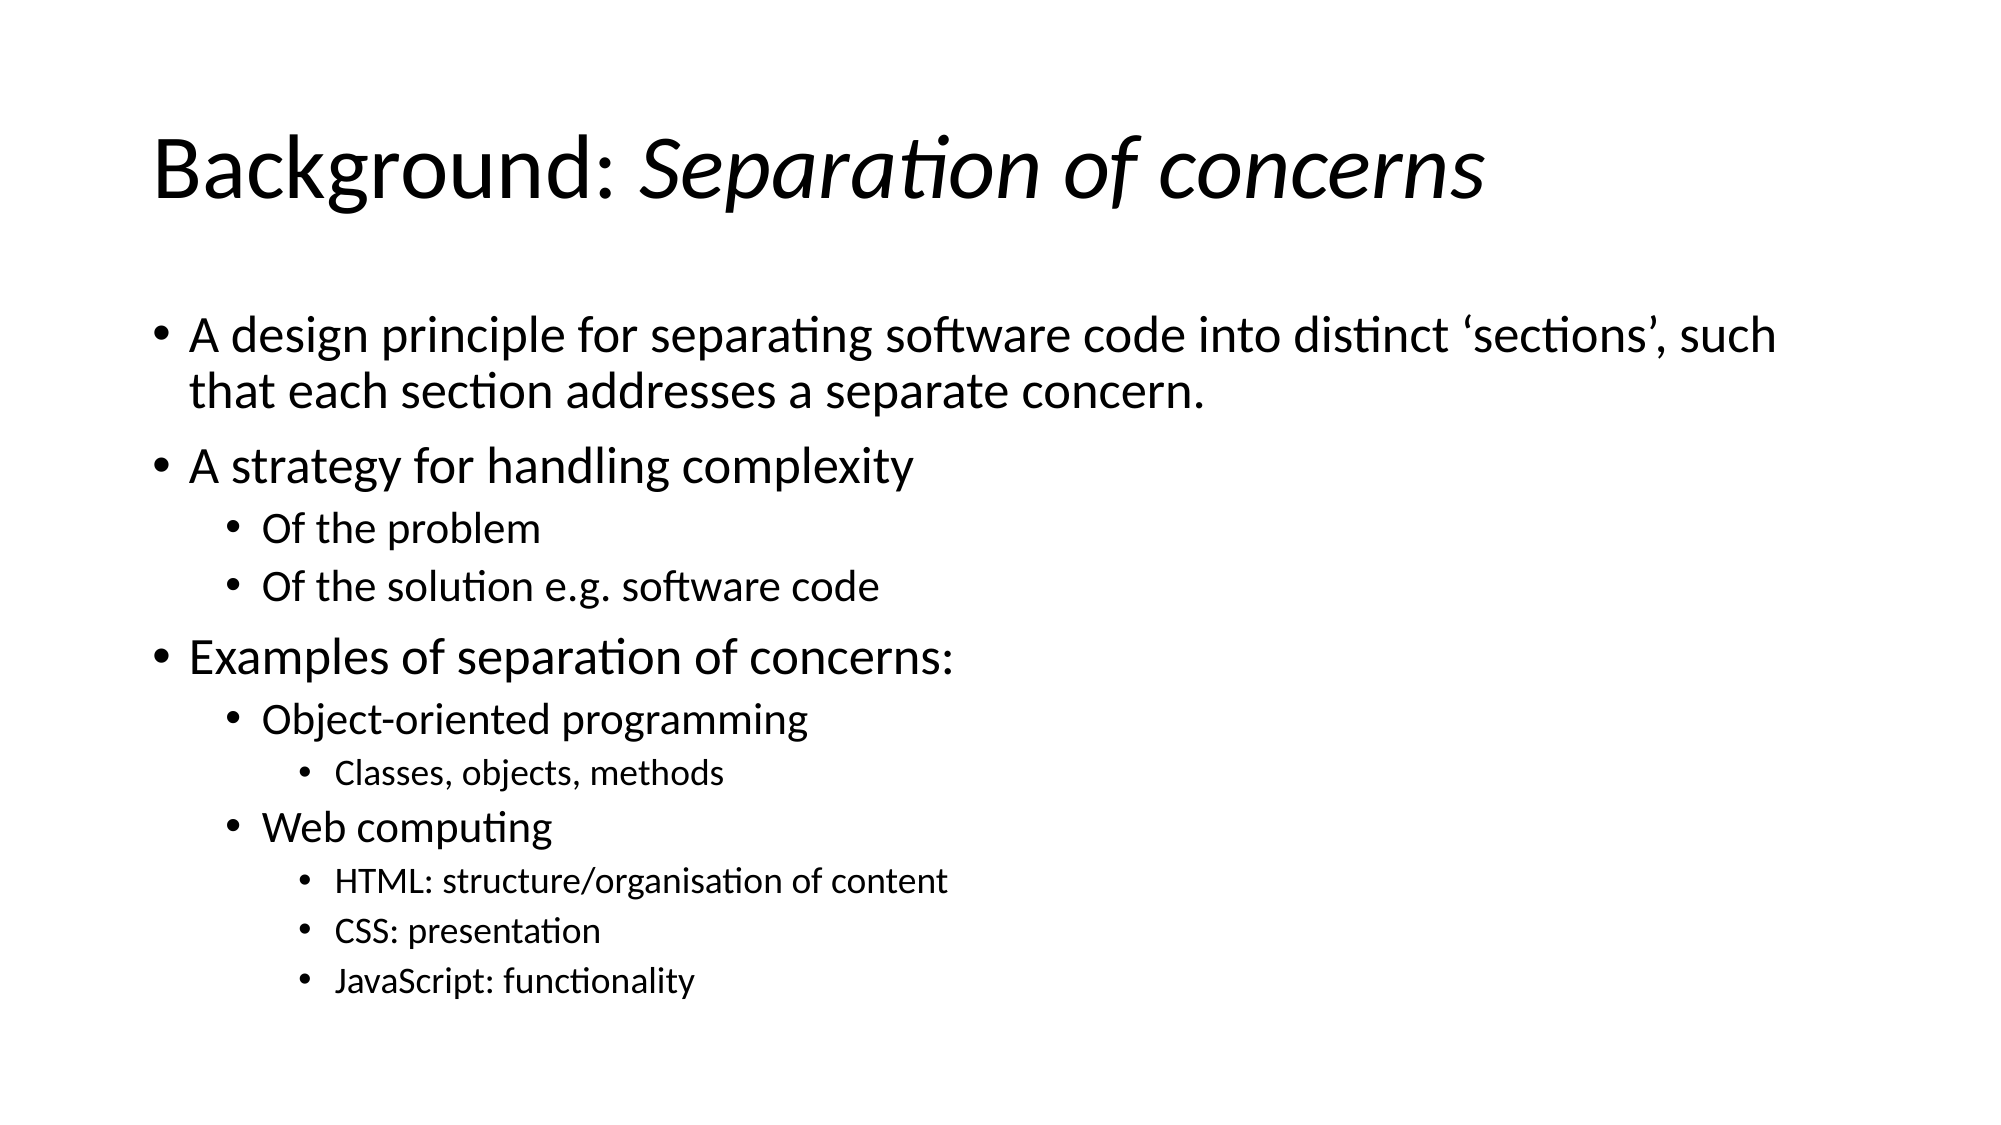

# Background: Separation of concerns
A design principle for separating software code into distinct ‘sections’, such that each section addresses a separate concern.
A strategy for handling complexity
Of the problem
Of the solution e.g. software code
Examples of separation of concerns:
Object-oriented programming
Classes, objects, methods
Web computing
HTML: structure/organisation of content
CSS: presentation
JavaScript: functionality